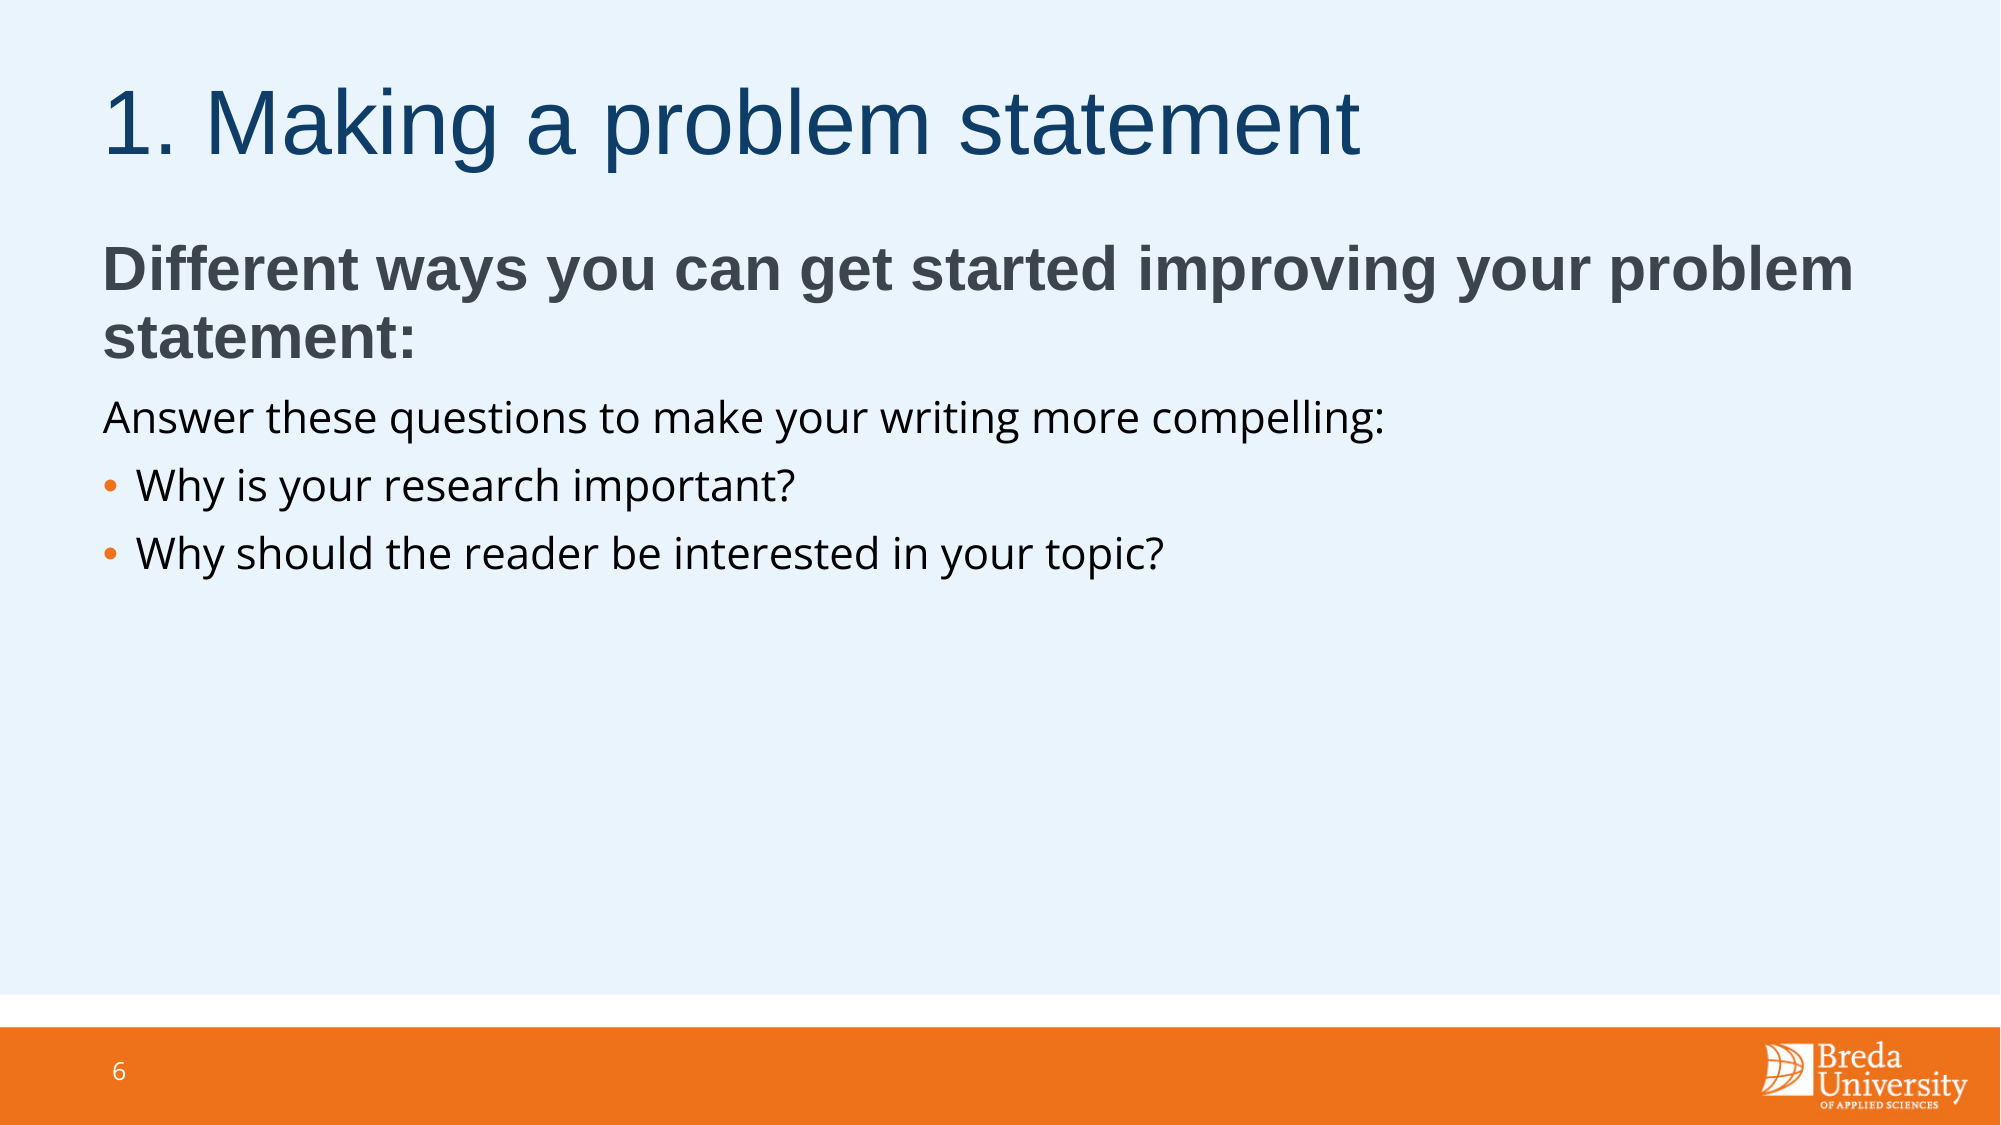

# 1. Making a problem statement
Different ways you can get started improving your problem statement:

Answer these questions to make your writing more compelling:
Why is your research important?
Why should the reader be interested in your topic?
6